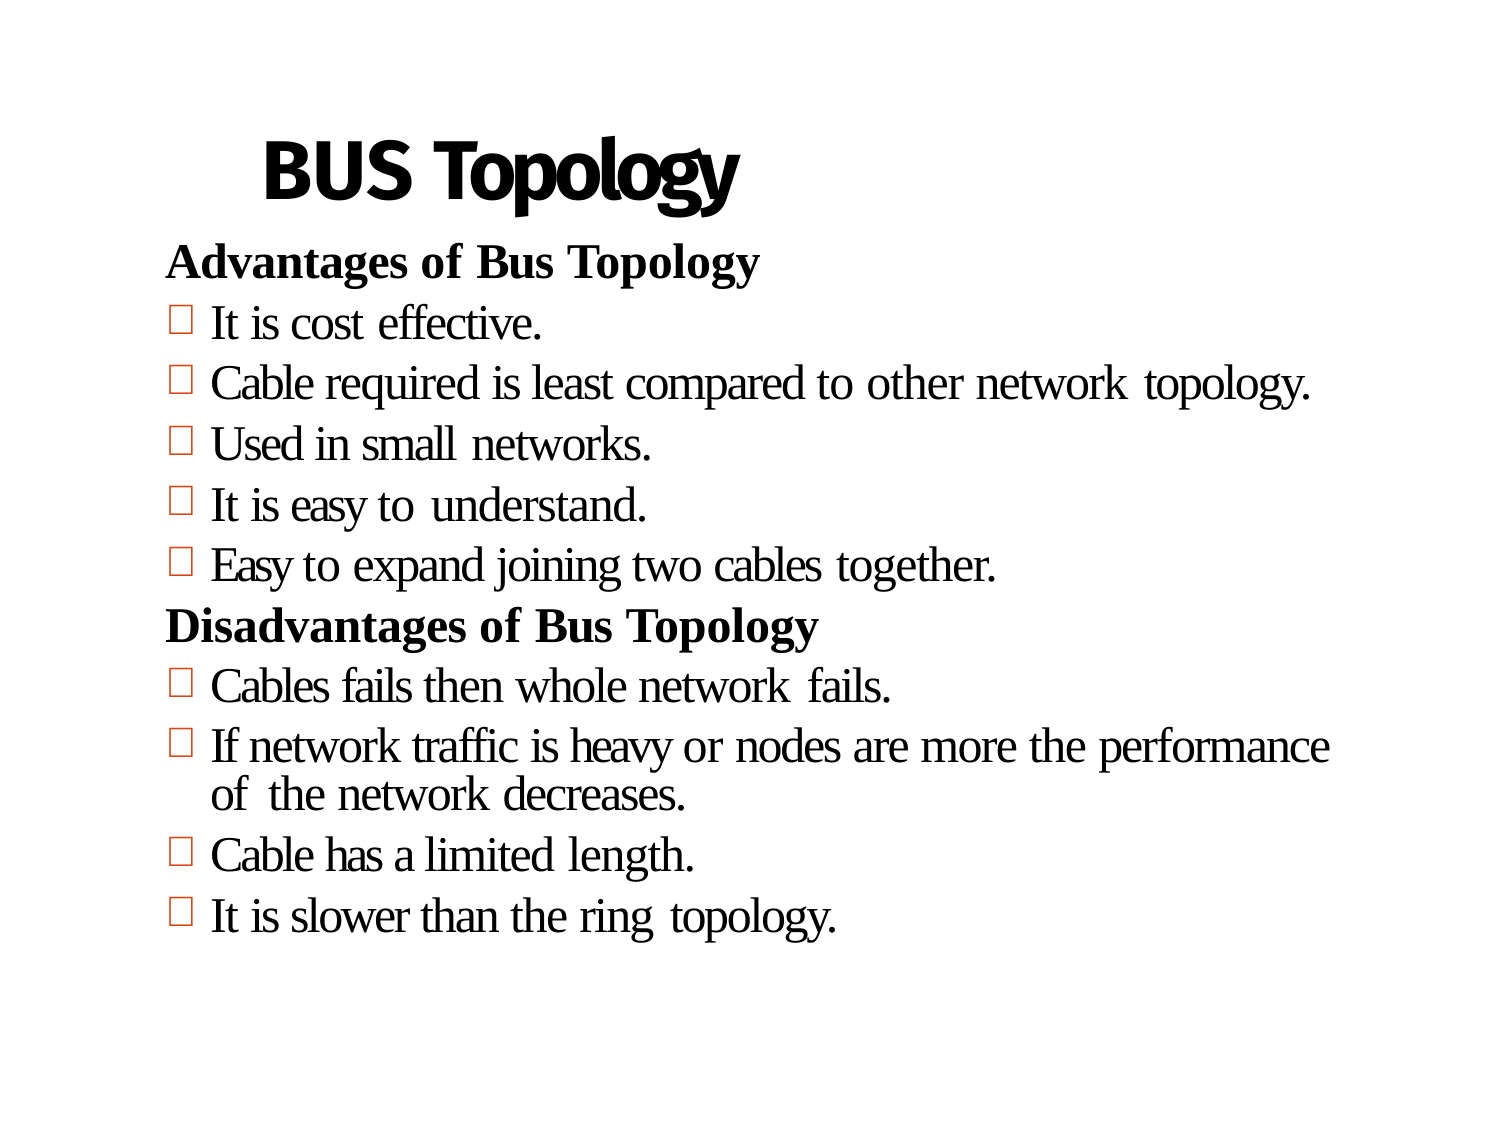

# BUS Topology
Advantages of Bus Topology
It is cost effective.
Cable required is least compared to other network topology.
Used in small networks.
It is easy to understand.
Easy to expand joining two cables together.
Disadvantages of Bus Topology
Cables fails then whole network fails.
If network traffic is heavy or nodes are more the performance of  the network decreases.
Cable has a limited length.
It is slower than the ring topology.